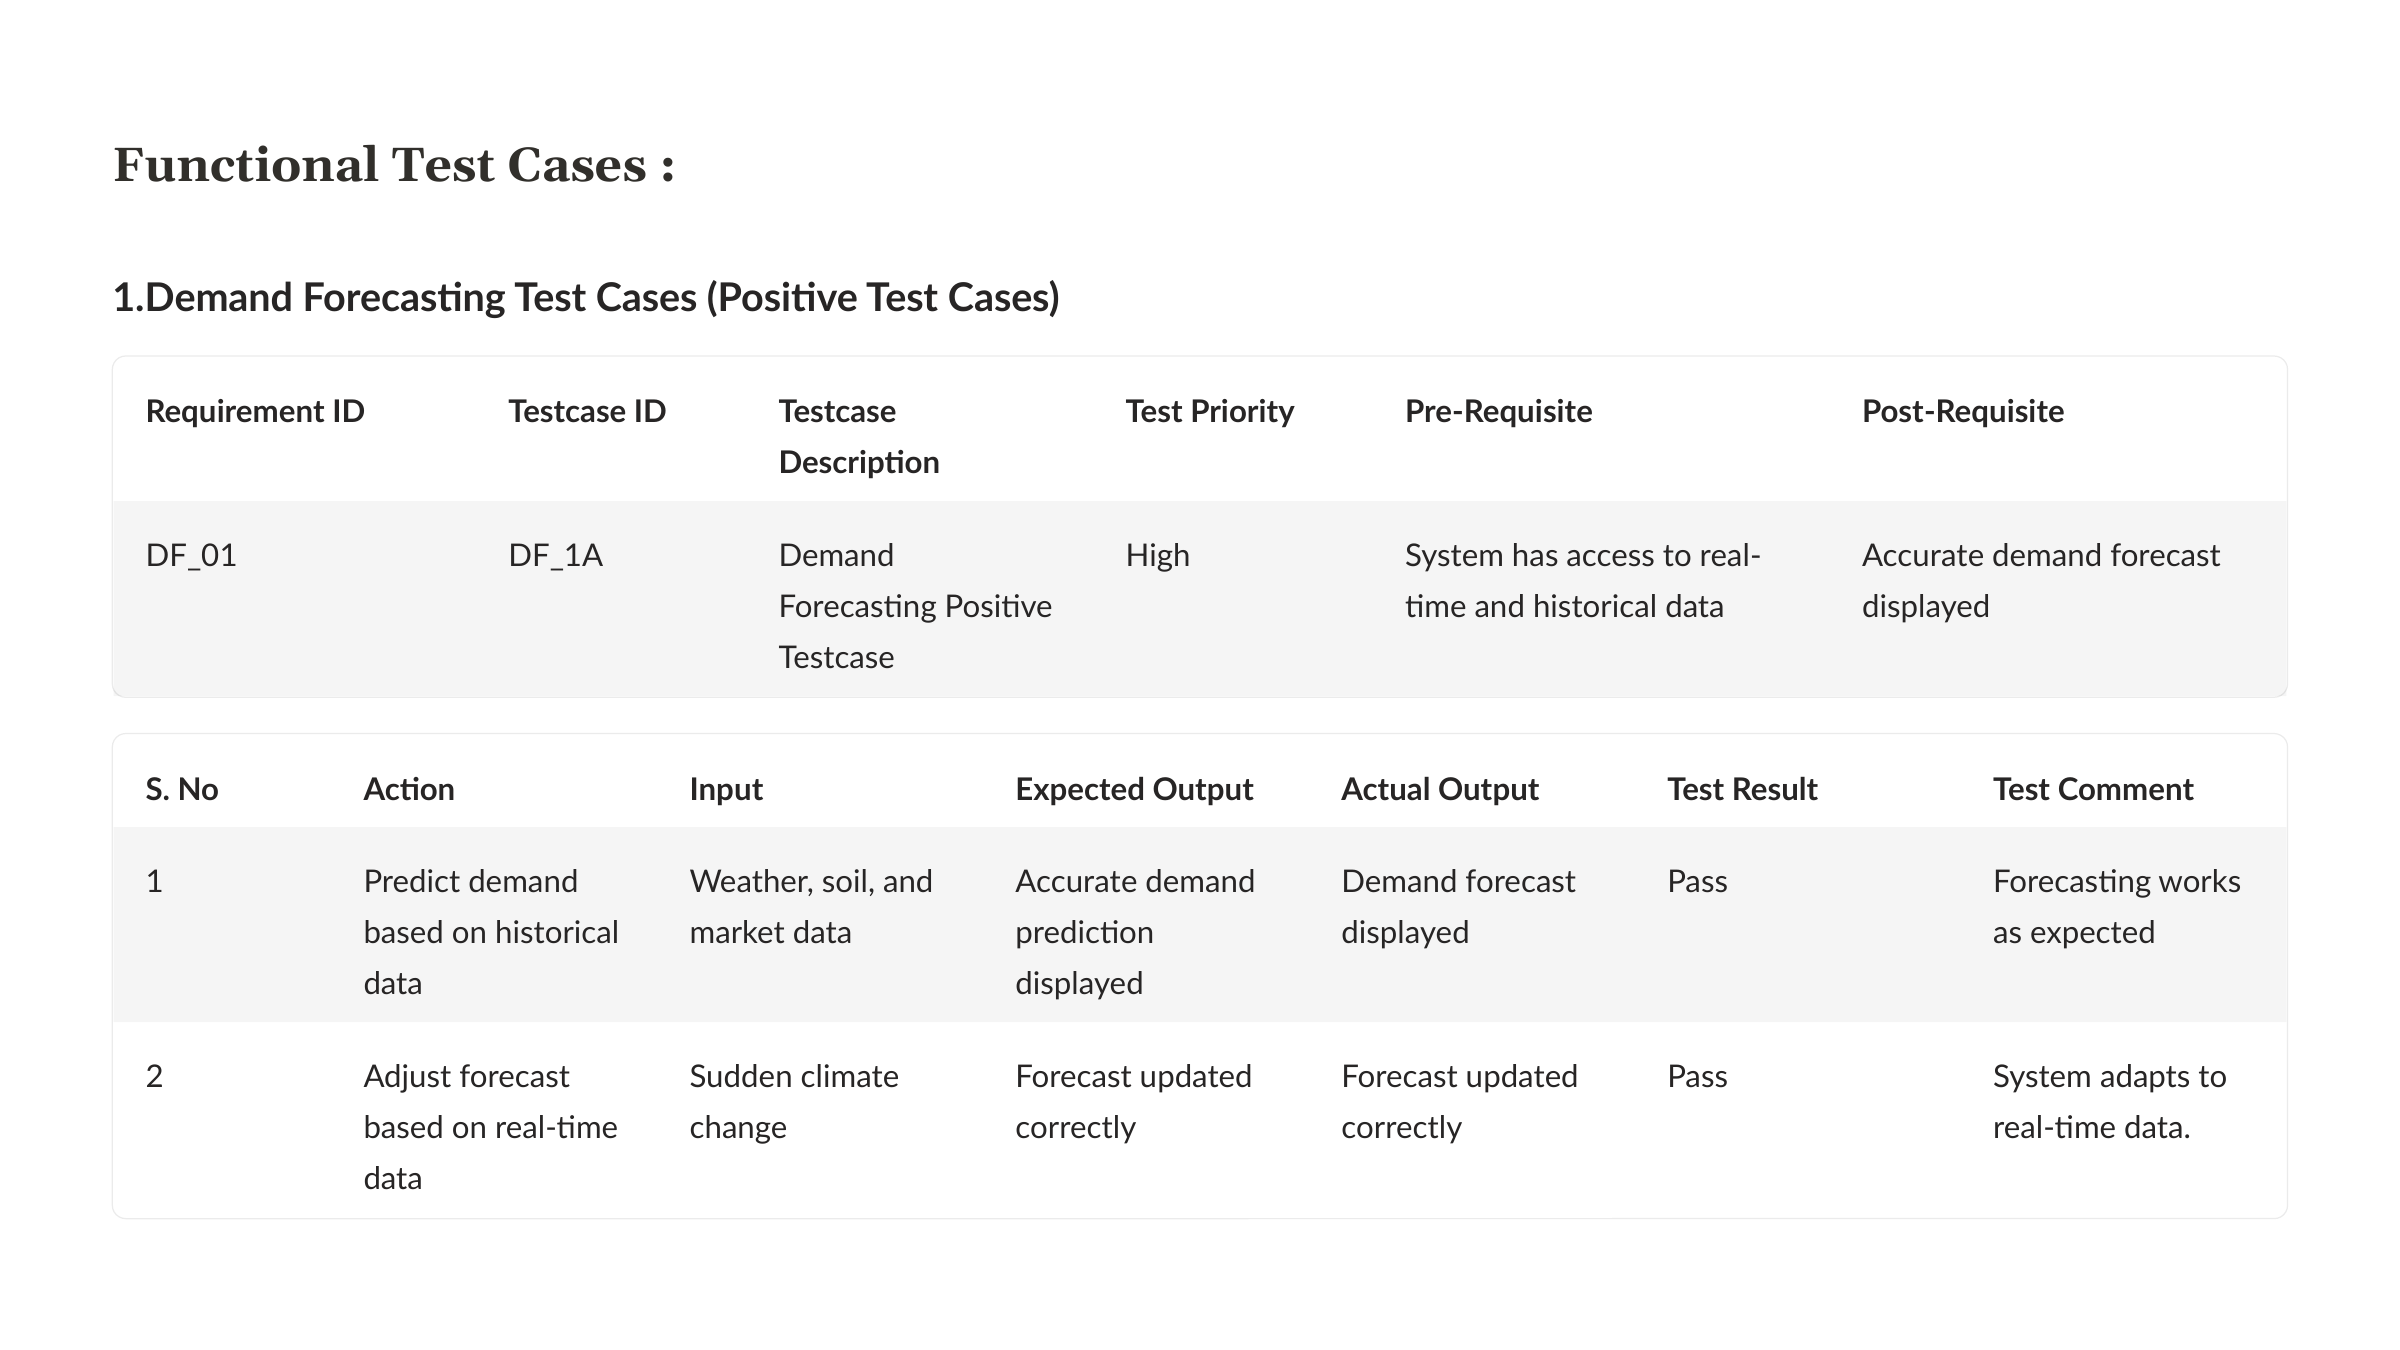

Functional Test Cases :
1.Demand Forecasting Test Cases (Positive Test Cases)

Requirement ID
Testcase ID
Testcase Description
Test Priority
Pre-Requisite
Post-Requisite

DF_01
DF_1A
Demand Forecasting Positive Testcase
High
System has access to real-time and historical data
Accurate demand forecast displayed

S. No
Action
Input
Expected Output
Actual Output
Test Result
Test Comment

1
Predict demand based on historical data
Weather, soil, and market data
Accurate demand prediction displayed
Demand forecast displayed
Pass
Forecasting works as expected

2
Adjust forecast based on real-time data
Sudden climate change
Forecast updated correctly
Forecast updated correctly
Pass
System adapts to real-time data.